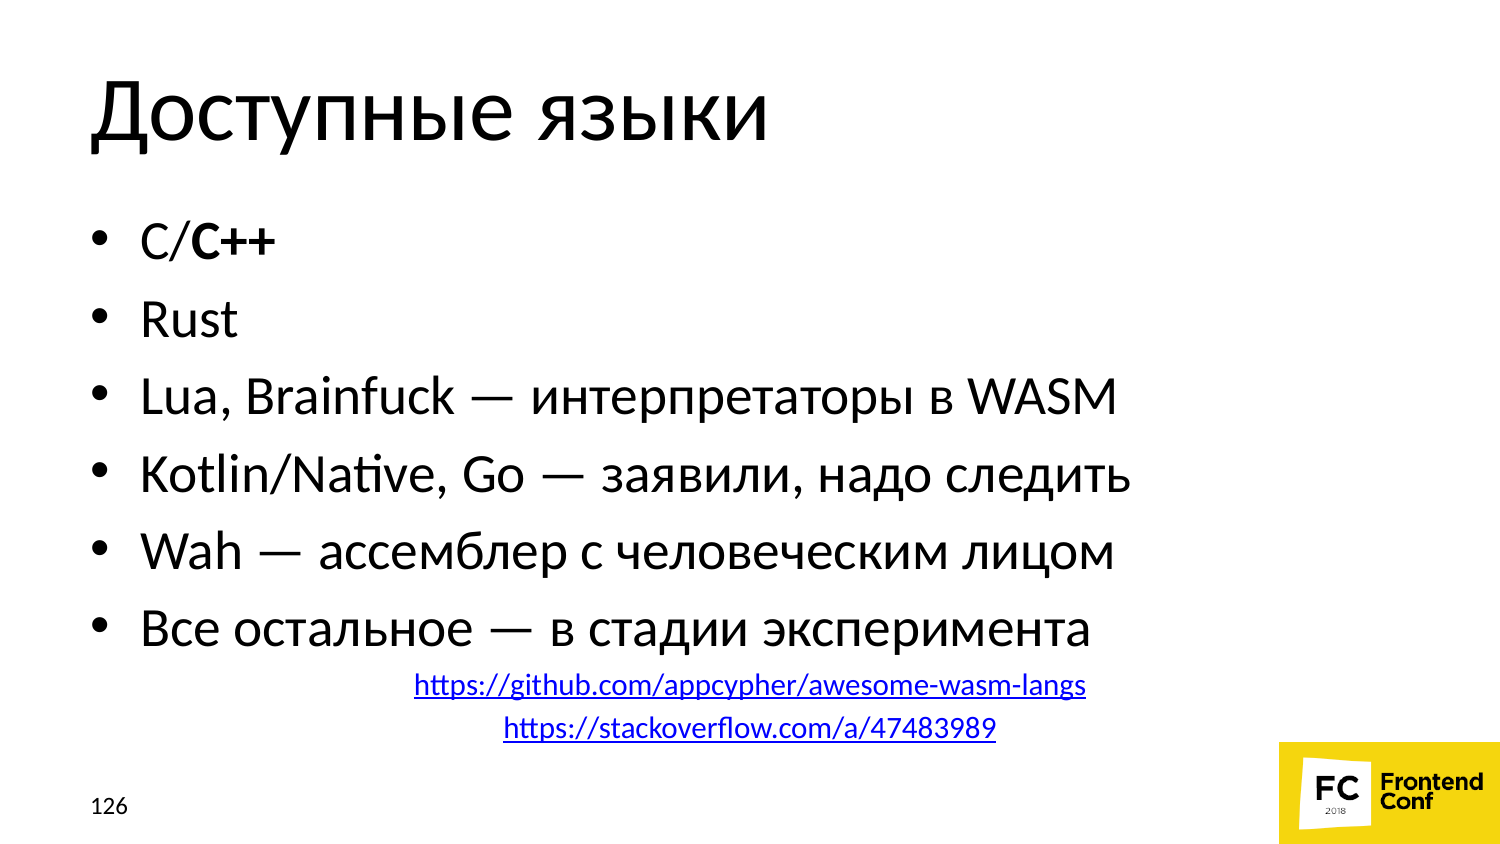

# Доступные языки
C/C++
Rust
Lua, Brainfuck — интерпретаторы в WASM
Kotlin/Native, Go — заявили, надо следить
Wah — ассемблер с человеческим лицом
Все остальное — в стадии эксперимента
https://github.com/appcypher/awesome-wasm-langs
https://stackoverflow.com/a/47483989
126